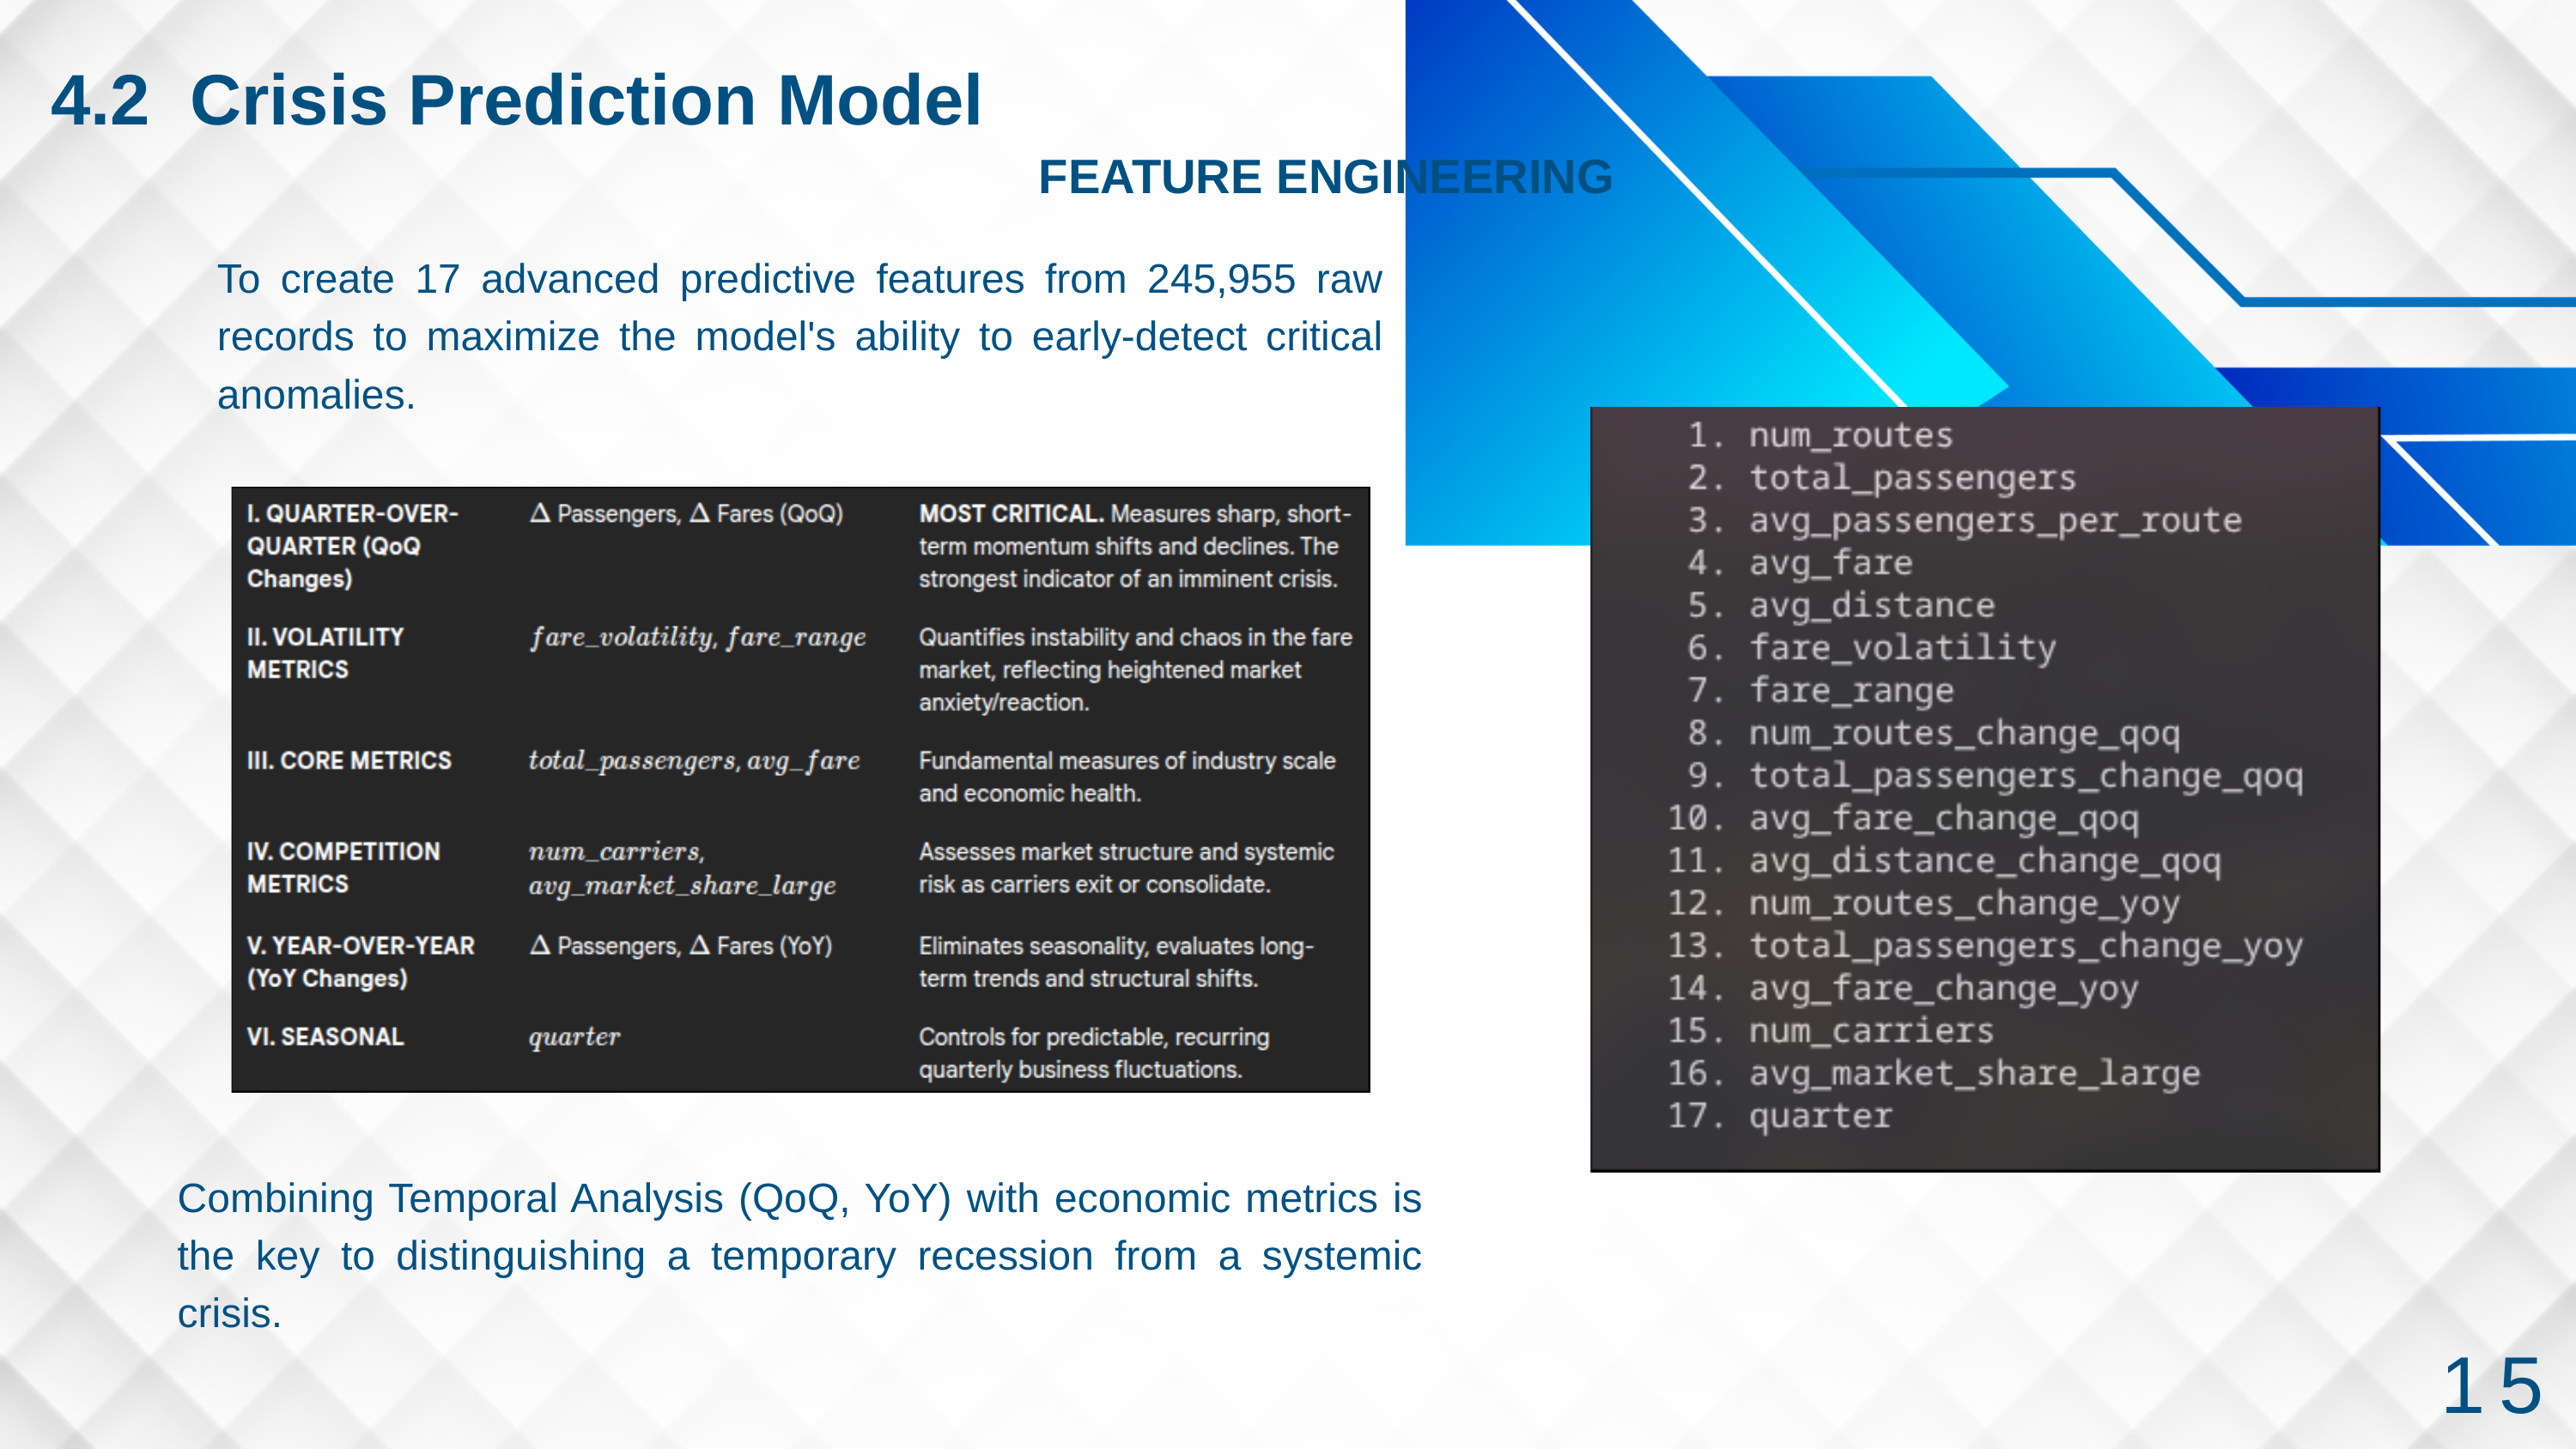

4.2  Crisis Prediction Model

FEATURE ENGINEERING
To create 17 advanced predictive features from 245,955 raw records to maximize the model's ability to early-detect critical anomalies.

Combining Temporal Analysis (QoQ, YoY) with economic metrics is the key to distinguishing a temporary recession from a systemic crisis.
15